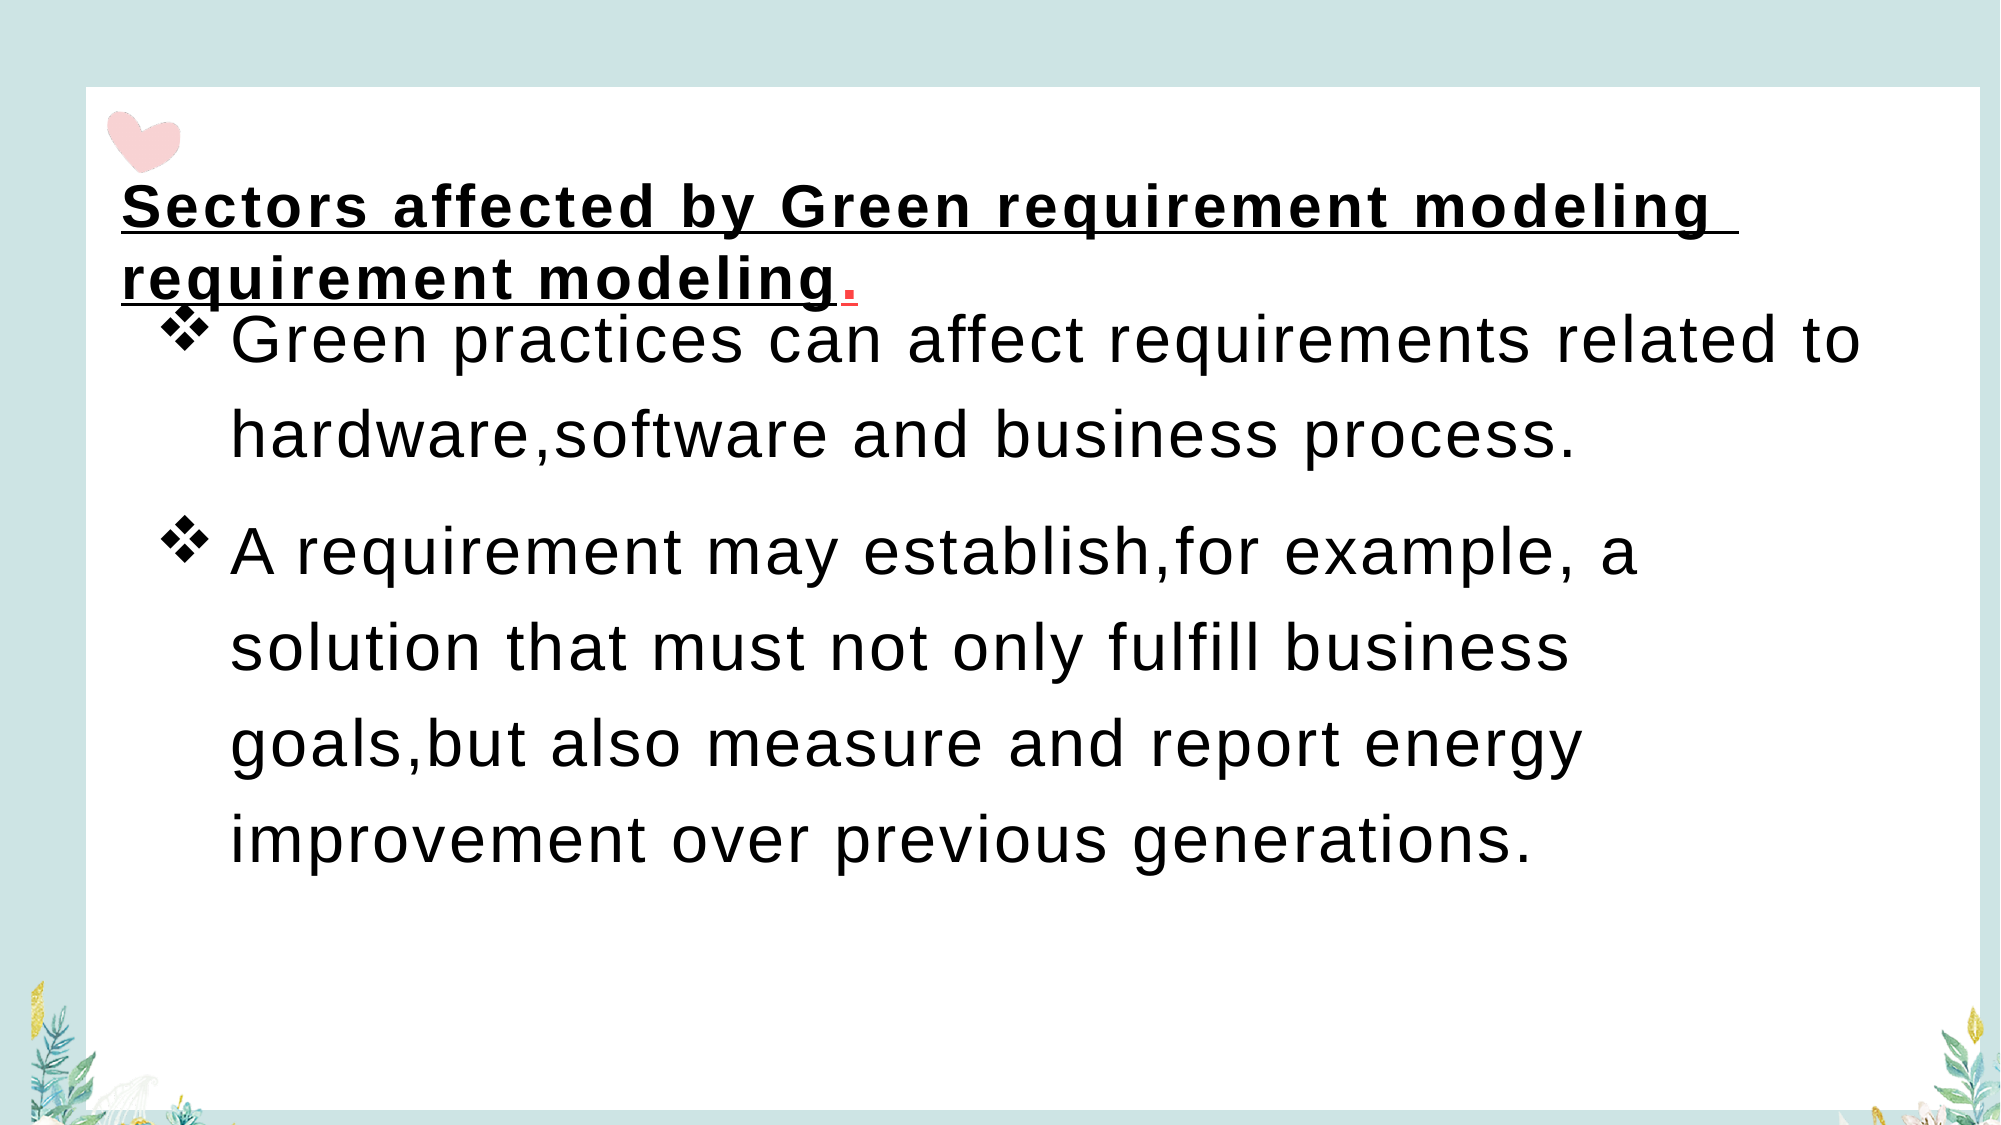

# Sectors affected by Green requirement modeling  requirement modeling.
Green practices can affect requirements related to hardware,software and business process.
A requirement may establish,for example, a solution that must not only fulfill business goals,but also measure and report energy improvement over previous generations.